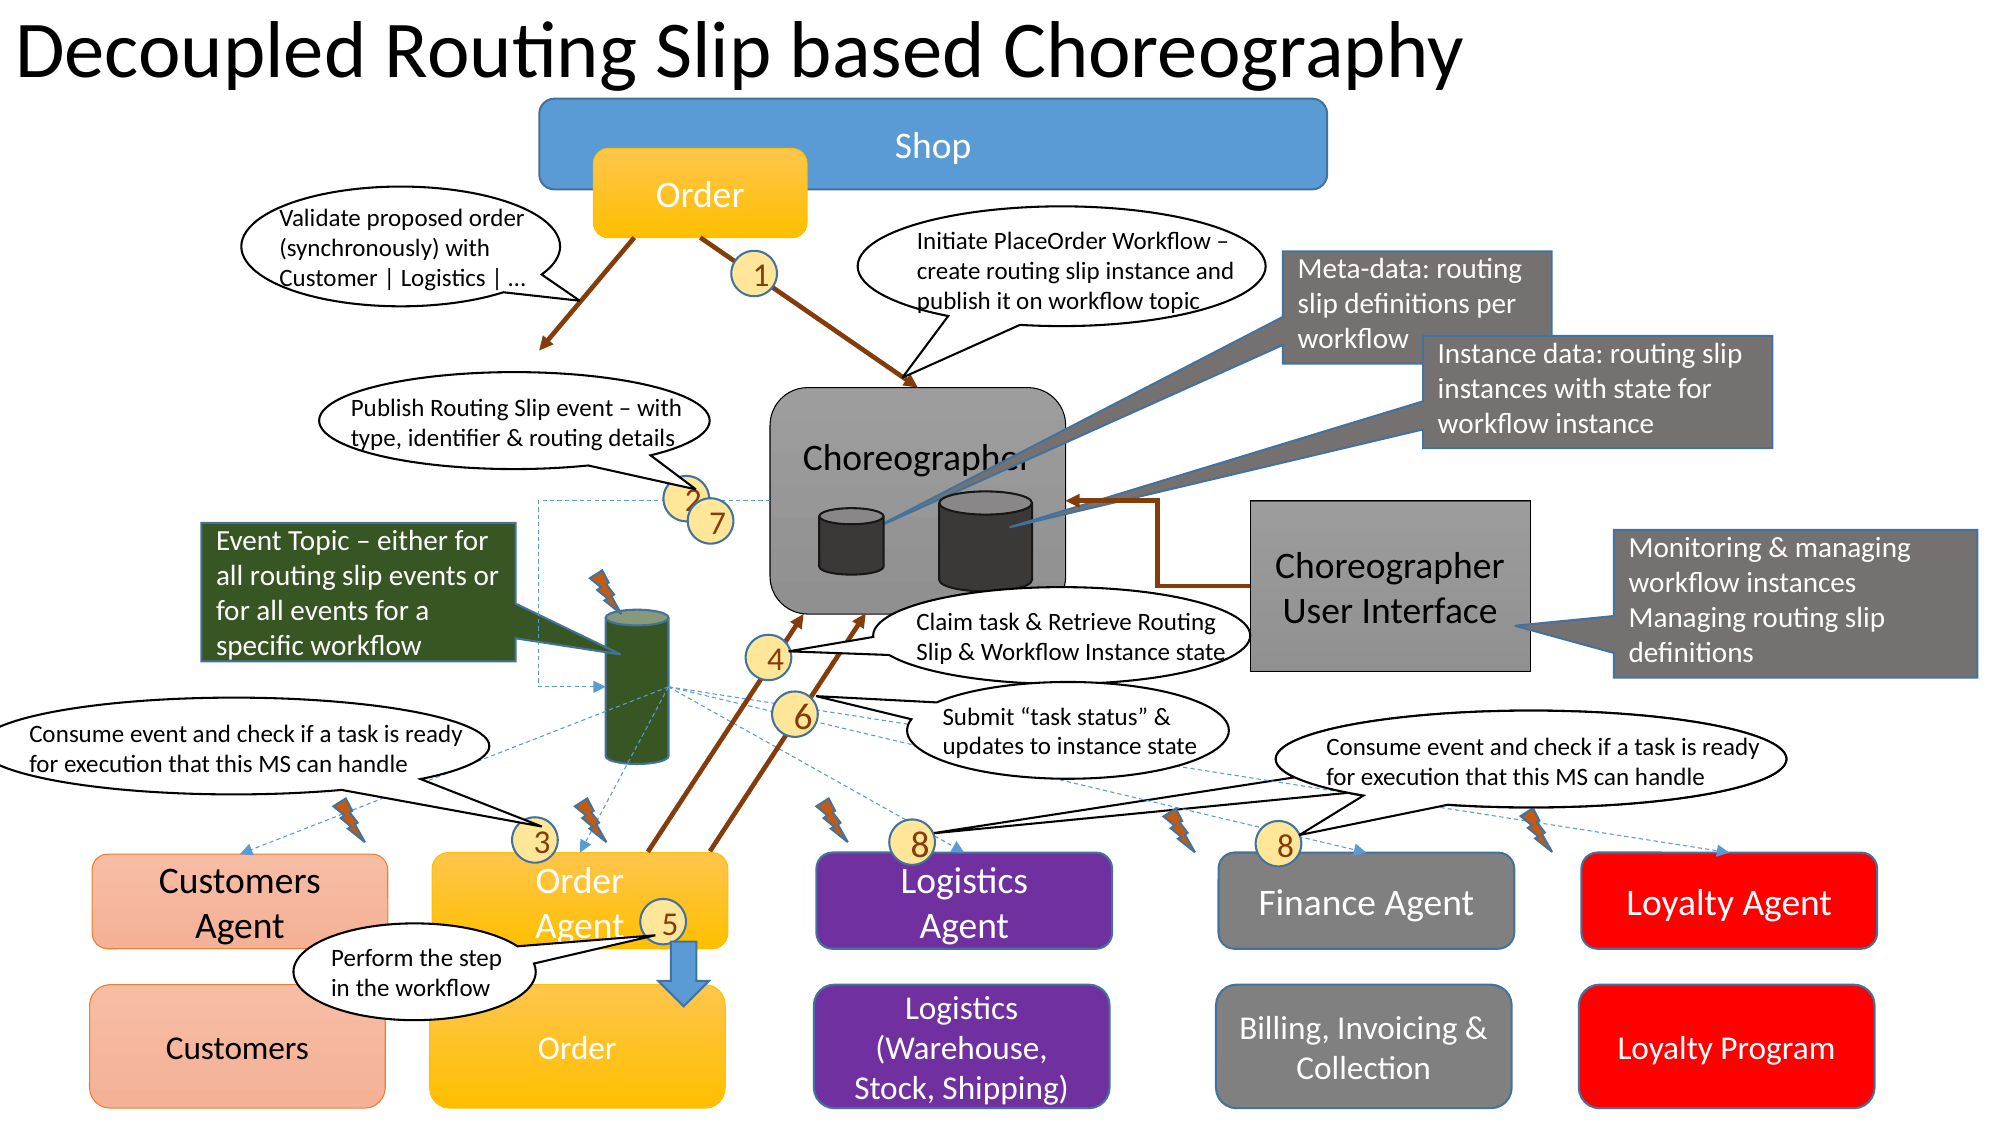

# Decoupled Routing Slip based Choreography
Shop
Order

Validate proposed order (synchronously) with Customer | Logistics | …

Initiate PlaceOrder Workflow – create routing slip instance and publish it on workflow topic
Meta-data: routing slip definitions per workflow
1

Instance data: routing slip instances with state for workflow instance

Publish Routing Slip event – with type, identifier & routing details
Choreographer

2

7
Choreographer User Interface

Event Topic – either for all routing slip events or for all events for a specific workflow
Monitoring & managing workflow instances
Managing routing slip definitions

Claim task & Retrieve Routing Slip & Workflow Instance state

4

6
Submit “task status” &
updates to instance state

Consume event and check if a task is ready for execution that this MS can handle

Consume event and check if a task is ready for execution that this MS can handle

3
8
8
Order
Agent
Logistics
Agent
Finance Agent
Loyalty Agent
Customers Agent
5

Perform the step in the workflow

Customers
Order
Logistics (Warehouse, Stock, Shipping)
Billing, Invoicing & Collection
Loyalty Program